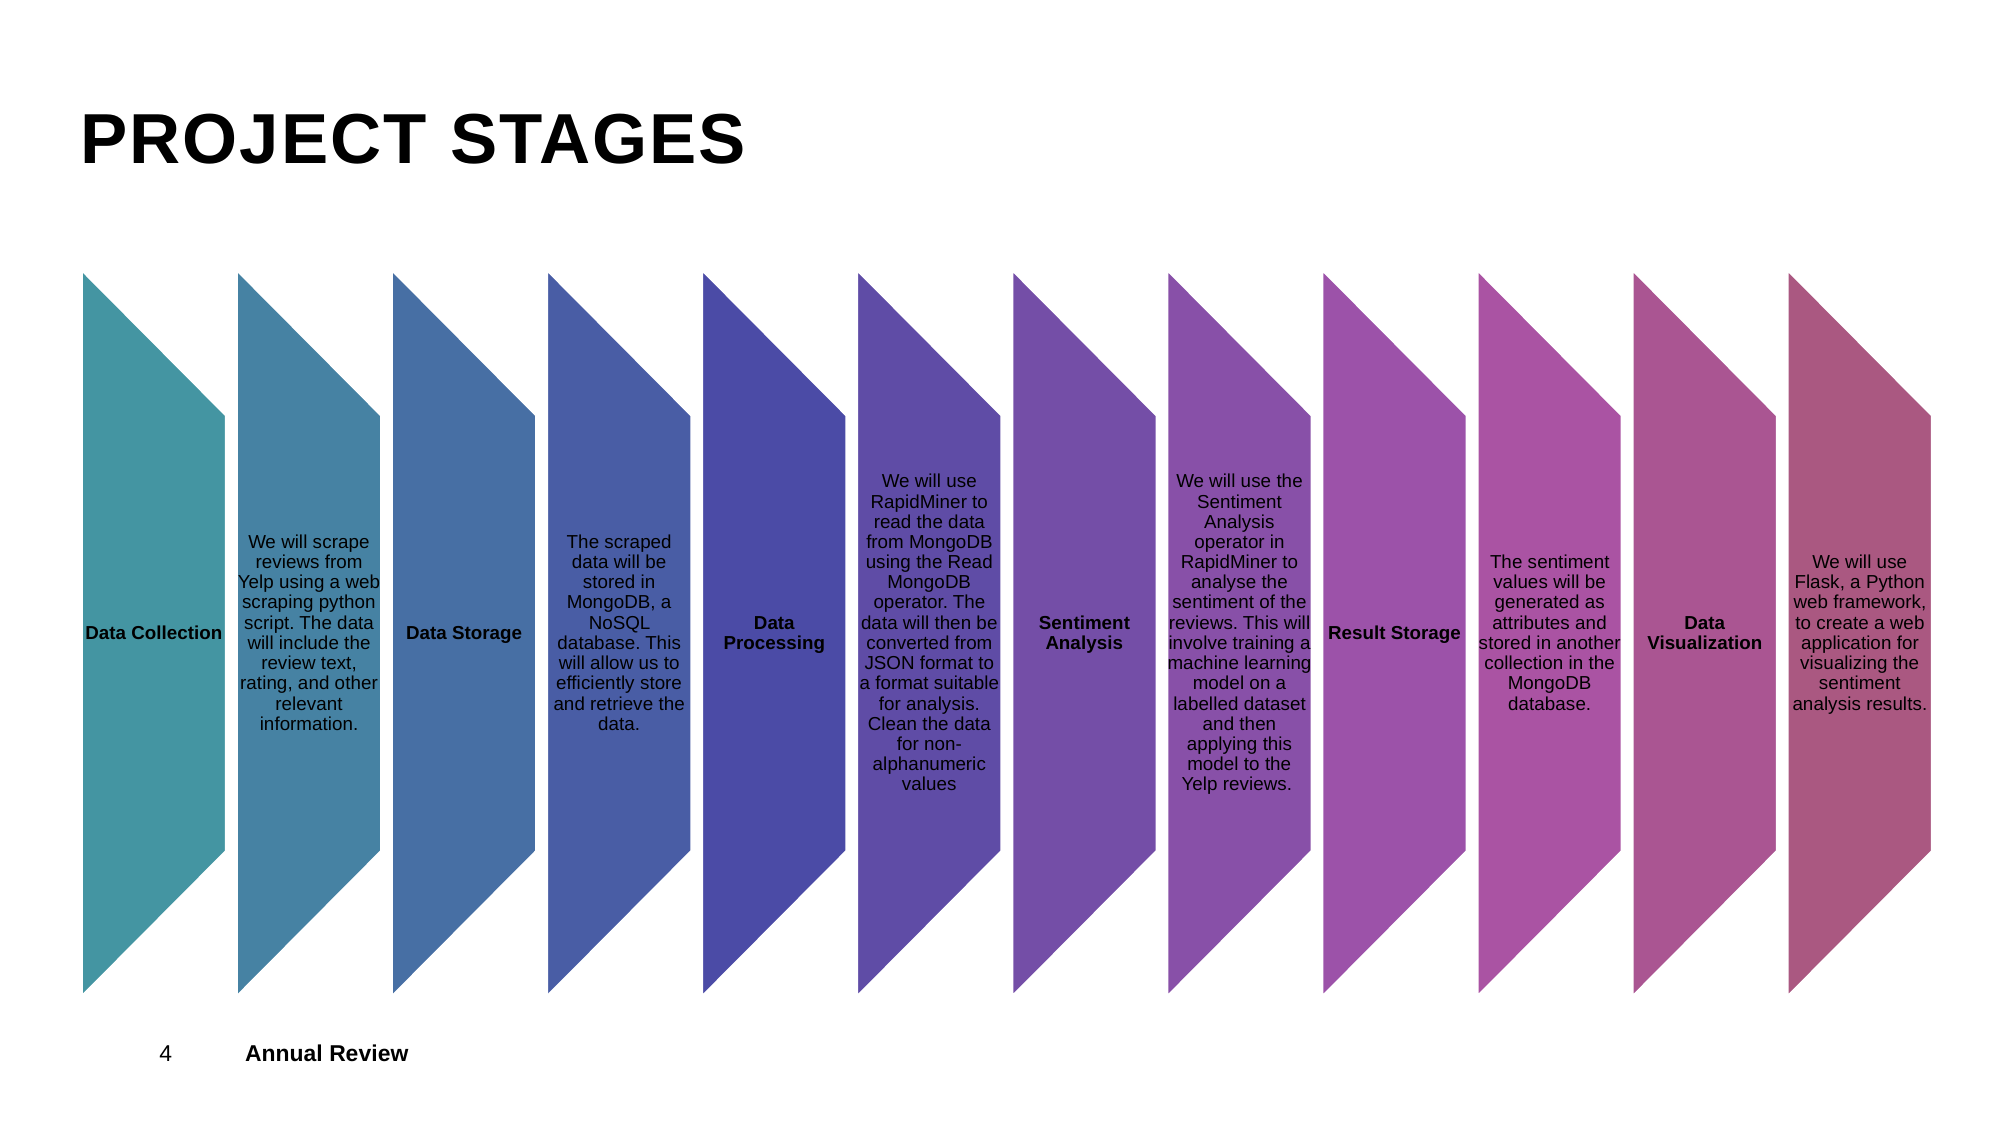

# PROJECT STAGES
Data Collection
We will scrape reviews from Yelp using a web scraping python script. The data will include the review text, rating, and other relevant information.
Data Storage
The scraped data will be stored in MongoDB, a NoSQL database. This will allow us to efficiently store and retrieve the data.
Data Processing
We will use RapidMiner to read the data from MongoDB using the Read MongoDB operator. The data will then be converted from JSON format to a format suitable for analysis. Clean the data for non-alphanumeric values
Sentiment Analysis
We will use the Sentiment Analysis operator in RapidMiner to analyse the sentiment of the reviews. This will involve training a machine learning model on a labelled dataset and then applying this model to the Yelp reviews.
Result Storage
The sentiment values will be generated as attributes and stored in another collection in the MongoDB database.
Data Visualization
We will use Flask, a Python web framework, to create a web application for visualizing the sentiment analysis results.
4
Annual Review